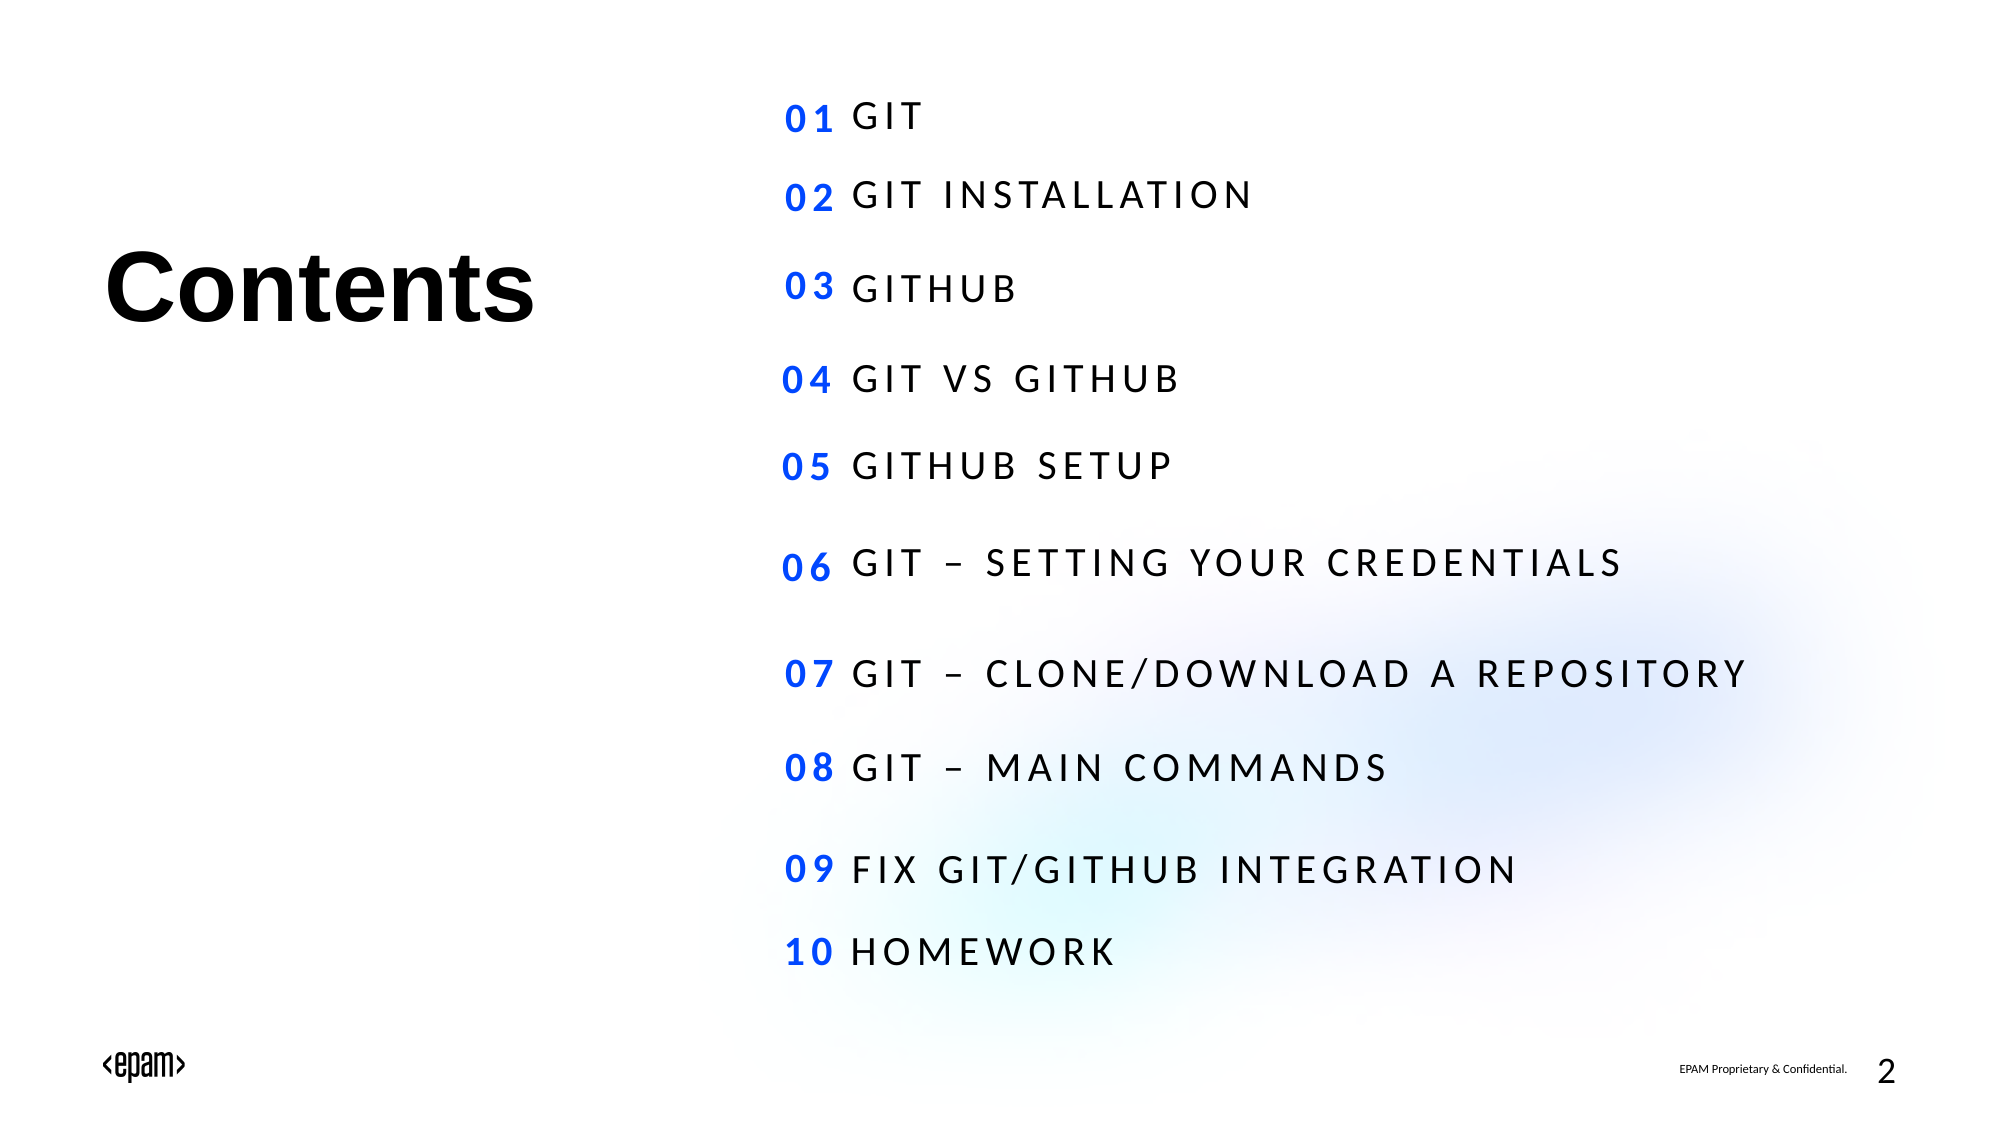

Git
01
Git Installation
02
# Contents
03
GitHub
Git vs GitHub
04
GitHub Setup
05
Git – Setting your credentials
06
07
Git – Clone/Download a Repository
08
Git – Main Commands
09
Fix Git/GitHub Integration
10
Homework